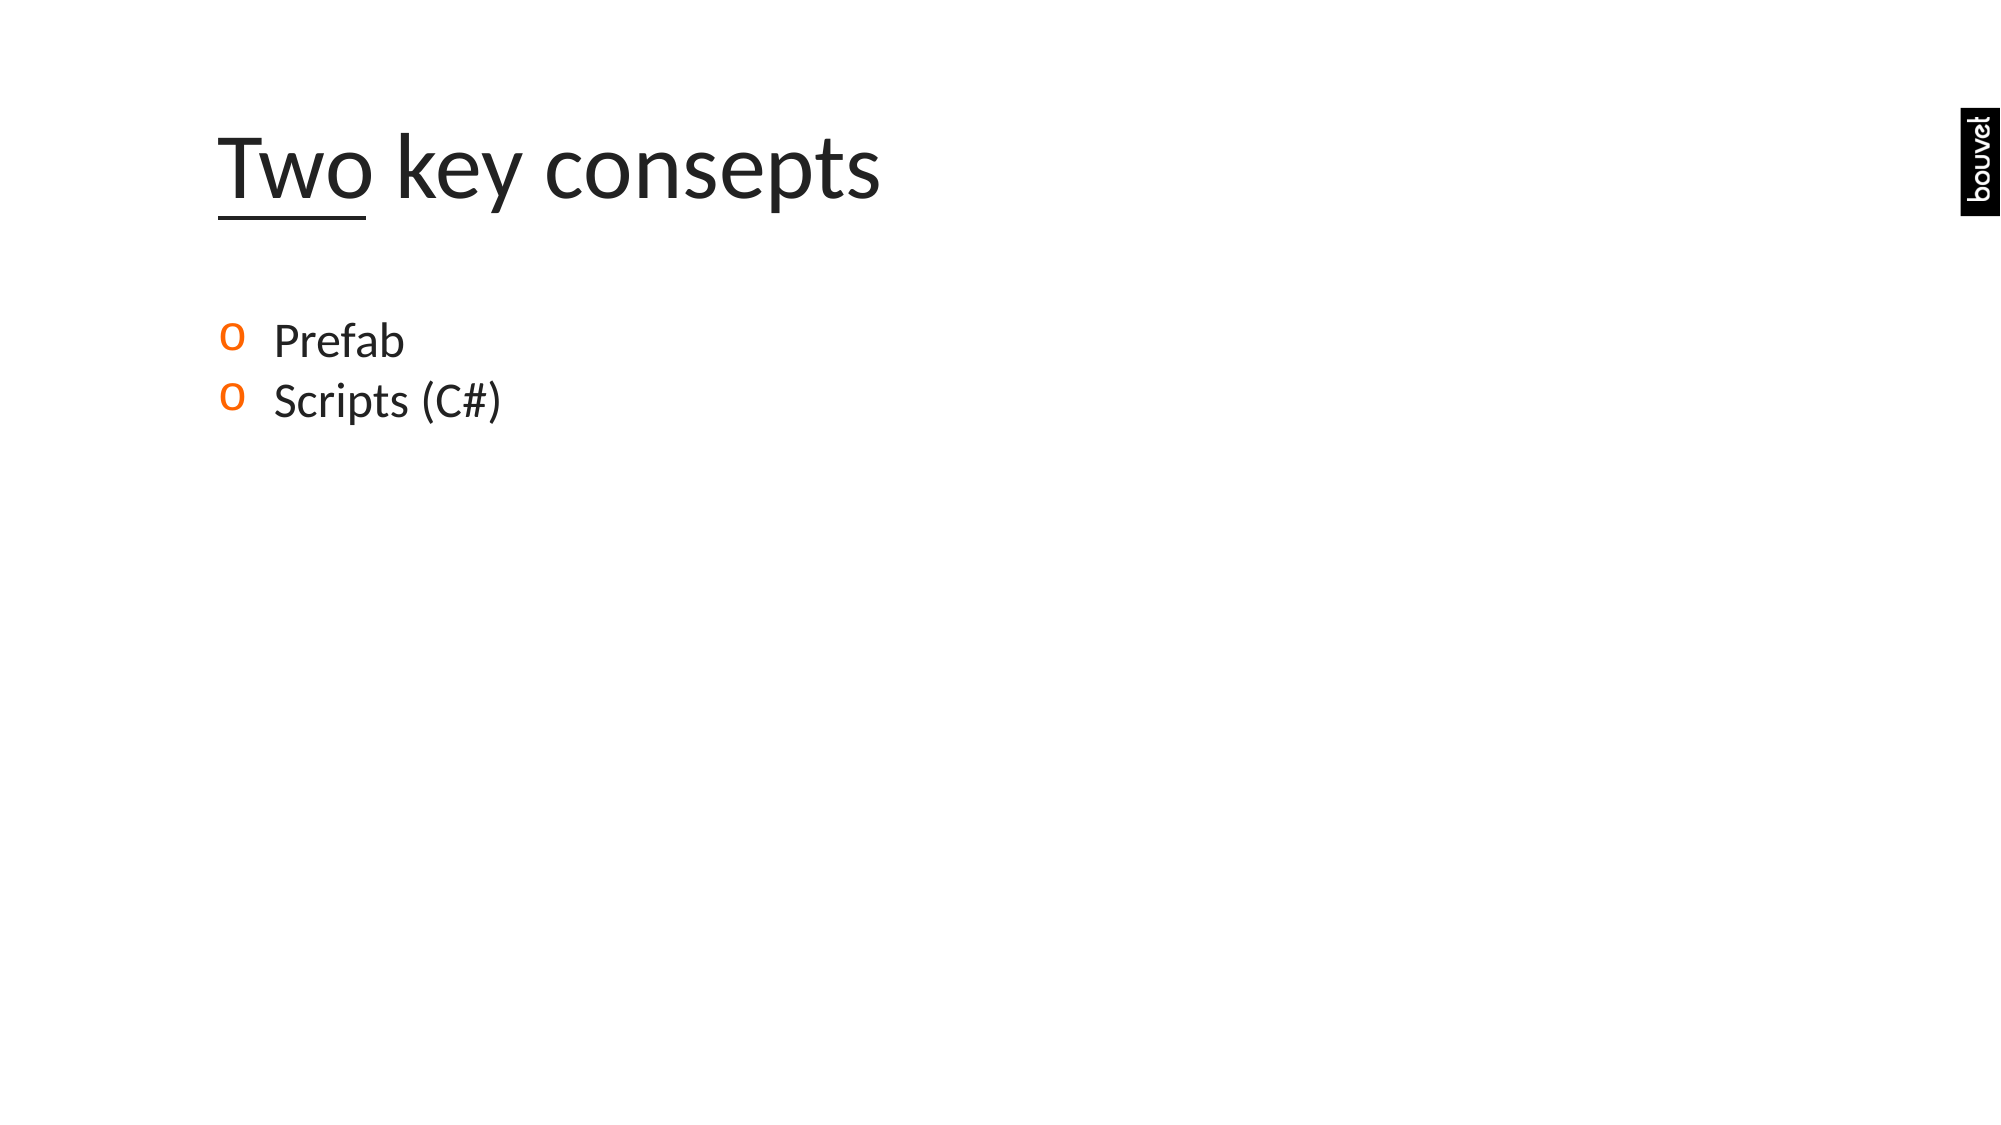

# Two key consepts
Prefab
Scripts (C#)